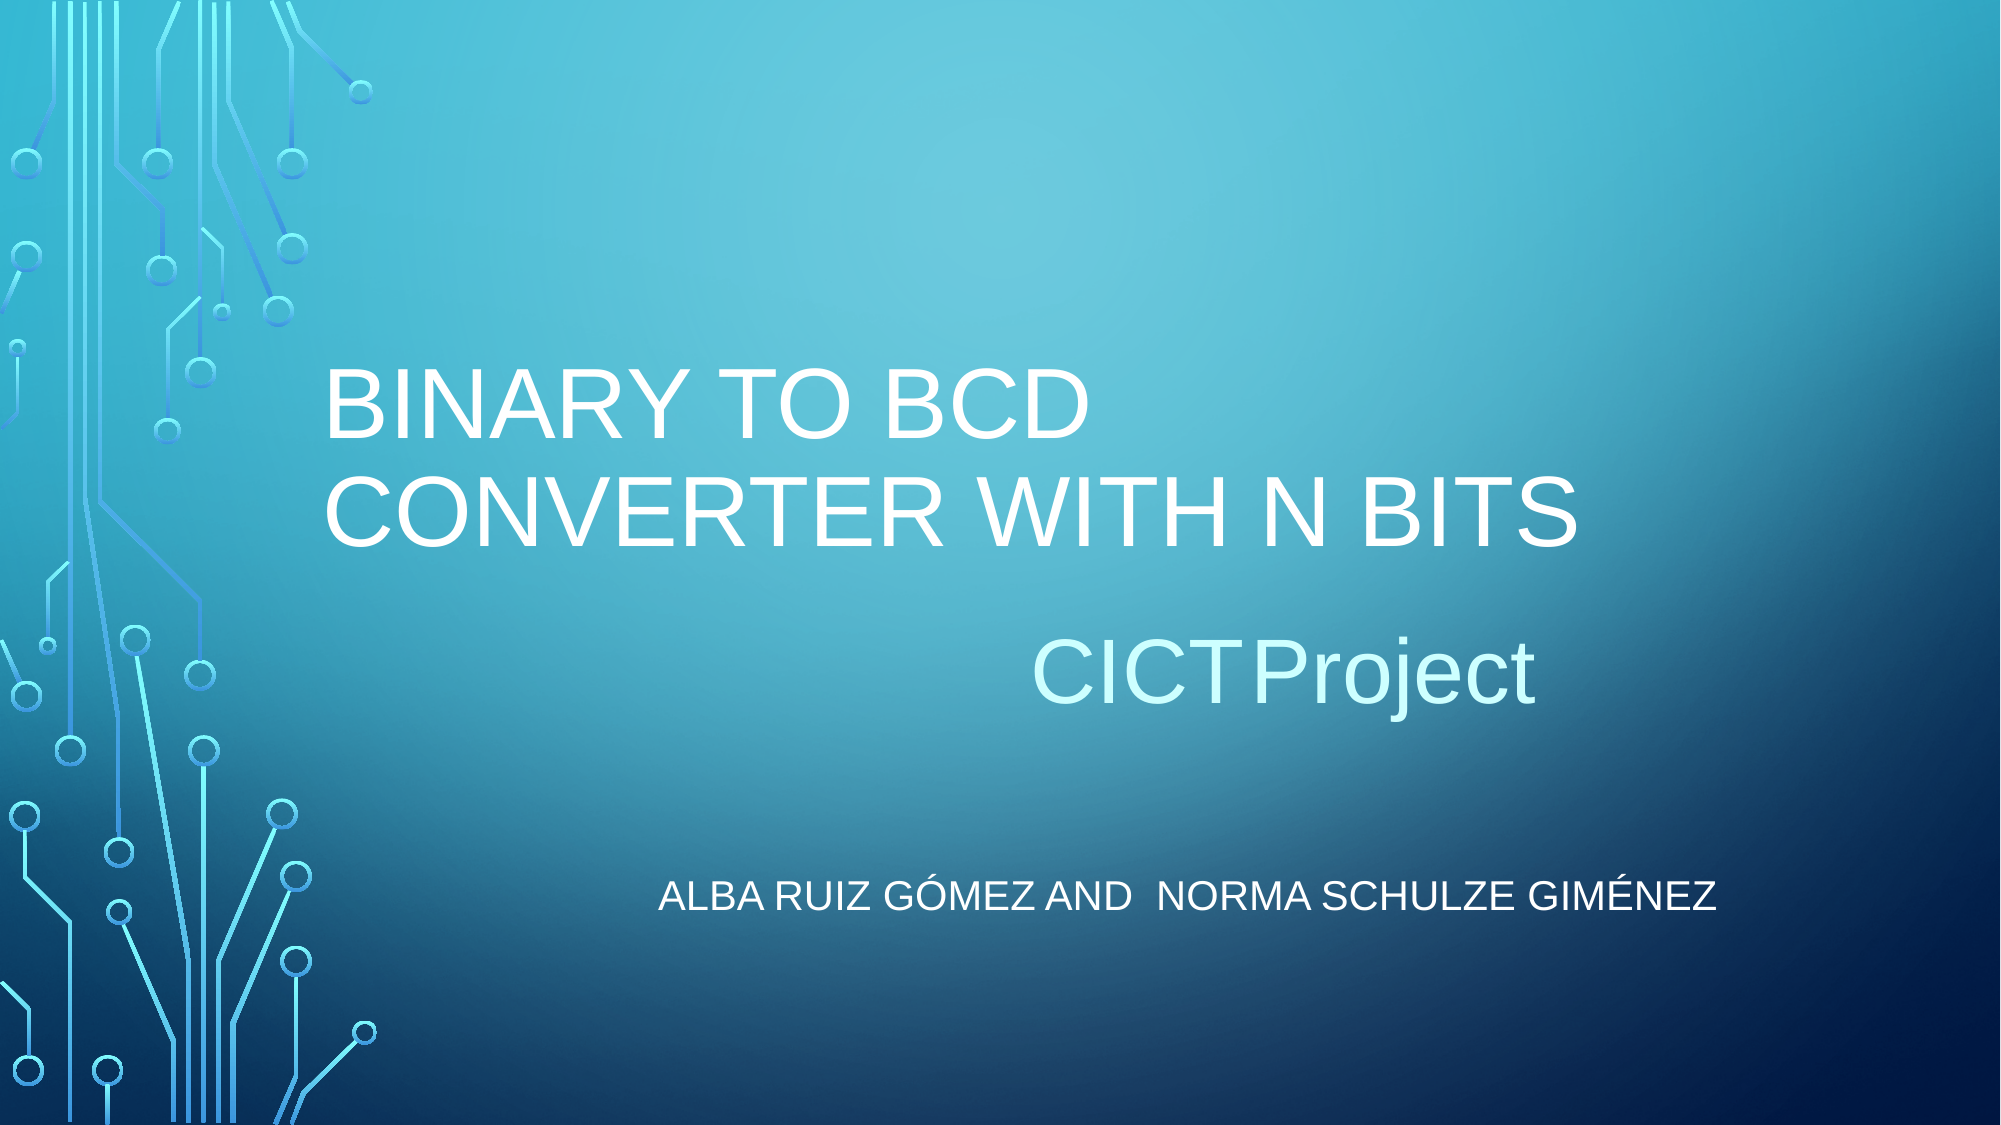

# BINARY TO BCD CONVERTER WITH N BITS
CICT Project
ALBA RUIZ GÓMEZ AND  NORMA SCHULZE GIMÉNEZ